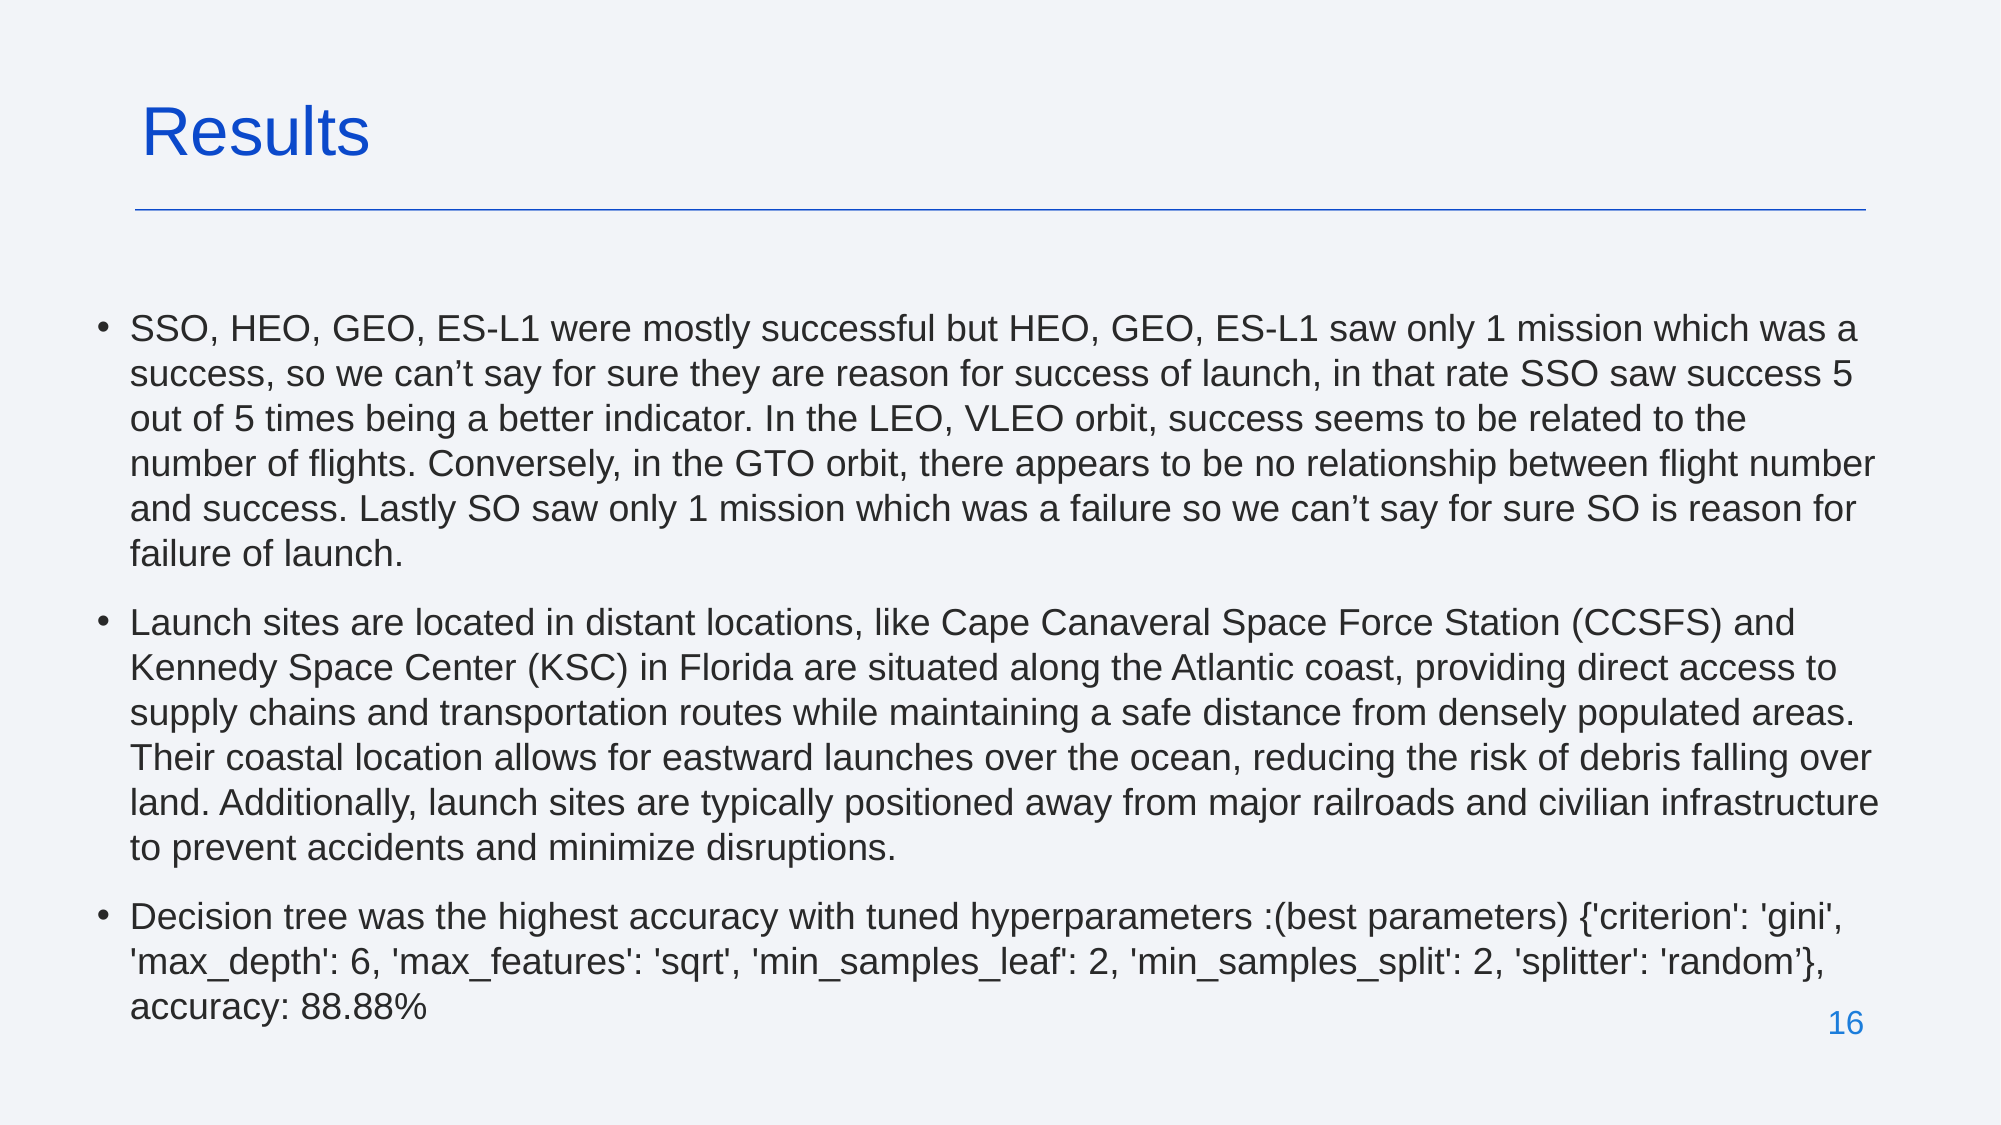

Results
SSO, HEO, GEO, ES-L1 were mostly successful but HEO, GEO, ES-L1 saw only 1 mission which was a success, so we can’t say for sure they are reason for success of launch, in that rate SSO saw success 5 out of 5 times being a better indicator. In the LEO, VLEO orbit, success seems to be related to the number of flights. Conversely, in the GTO orbit, there appears to be no relationship between flight number and success. Lastly SO saw only 1 mission which was a failure so we can’t say for sure SO is reason for failure of launch.
Launch sites are located in distant locations, like Cape Canaveral Space Force Station (CCSFS) and Kennedy Space Center (KSC) in Florida are situated along the Atlantic coast, providing direct access to supply chains and transportation routes while maintaining a safe distance from densely populated areas. Their coastal location allows for eastward launches over the ocean, reducing the risk of debris falling over land. Additionally, launch sites are typically positioned away from major railroads and civilian infrastructure to prevent accidents and minimize disruptions.
Decision tree was the highest accuracy with tuned hyperparameters :(best parameters) {'criterion': 'gini', 'max_depth': 6, 'max_features': 'sqrt', 'min_samples_leaf': 2, 'min_samples_split': 2, 'splitter': 'random’}, accuracy: 88.88%

16